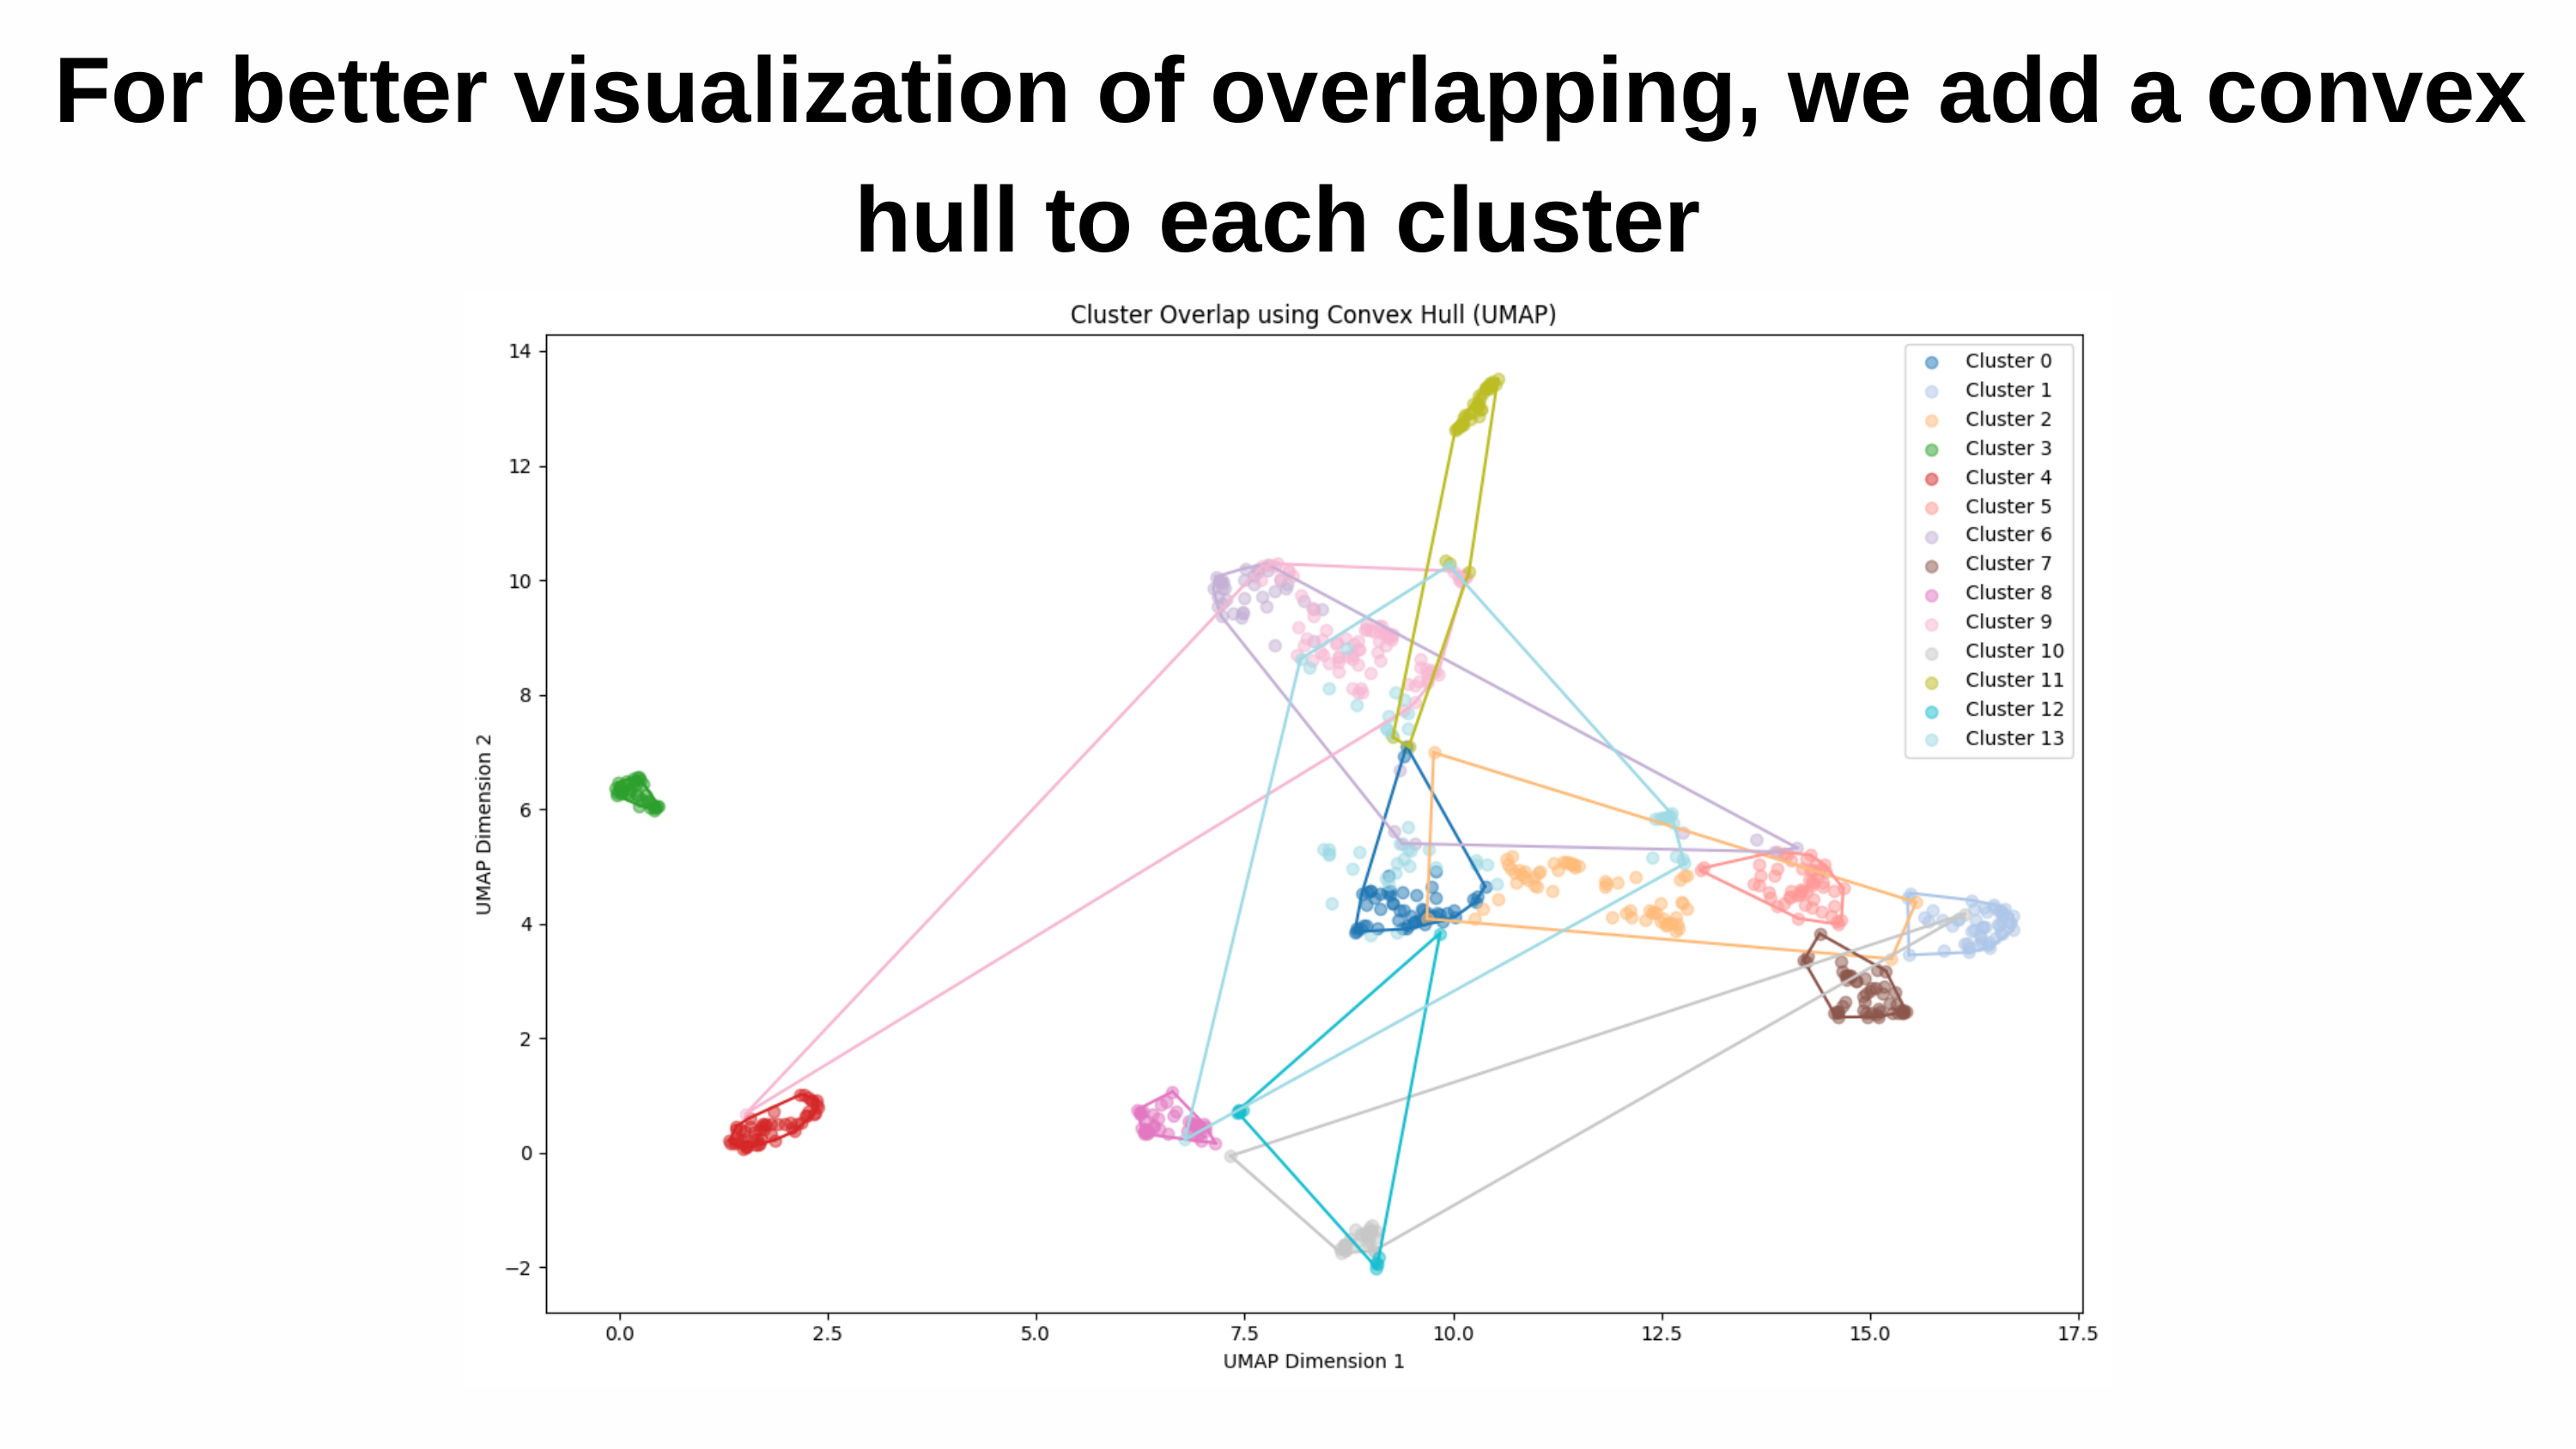

For better visualization of overlapping, we add a convex hull to each cluster